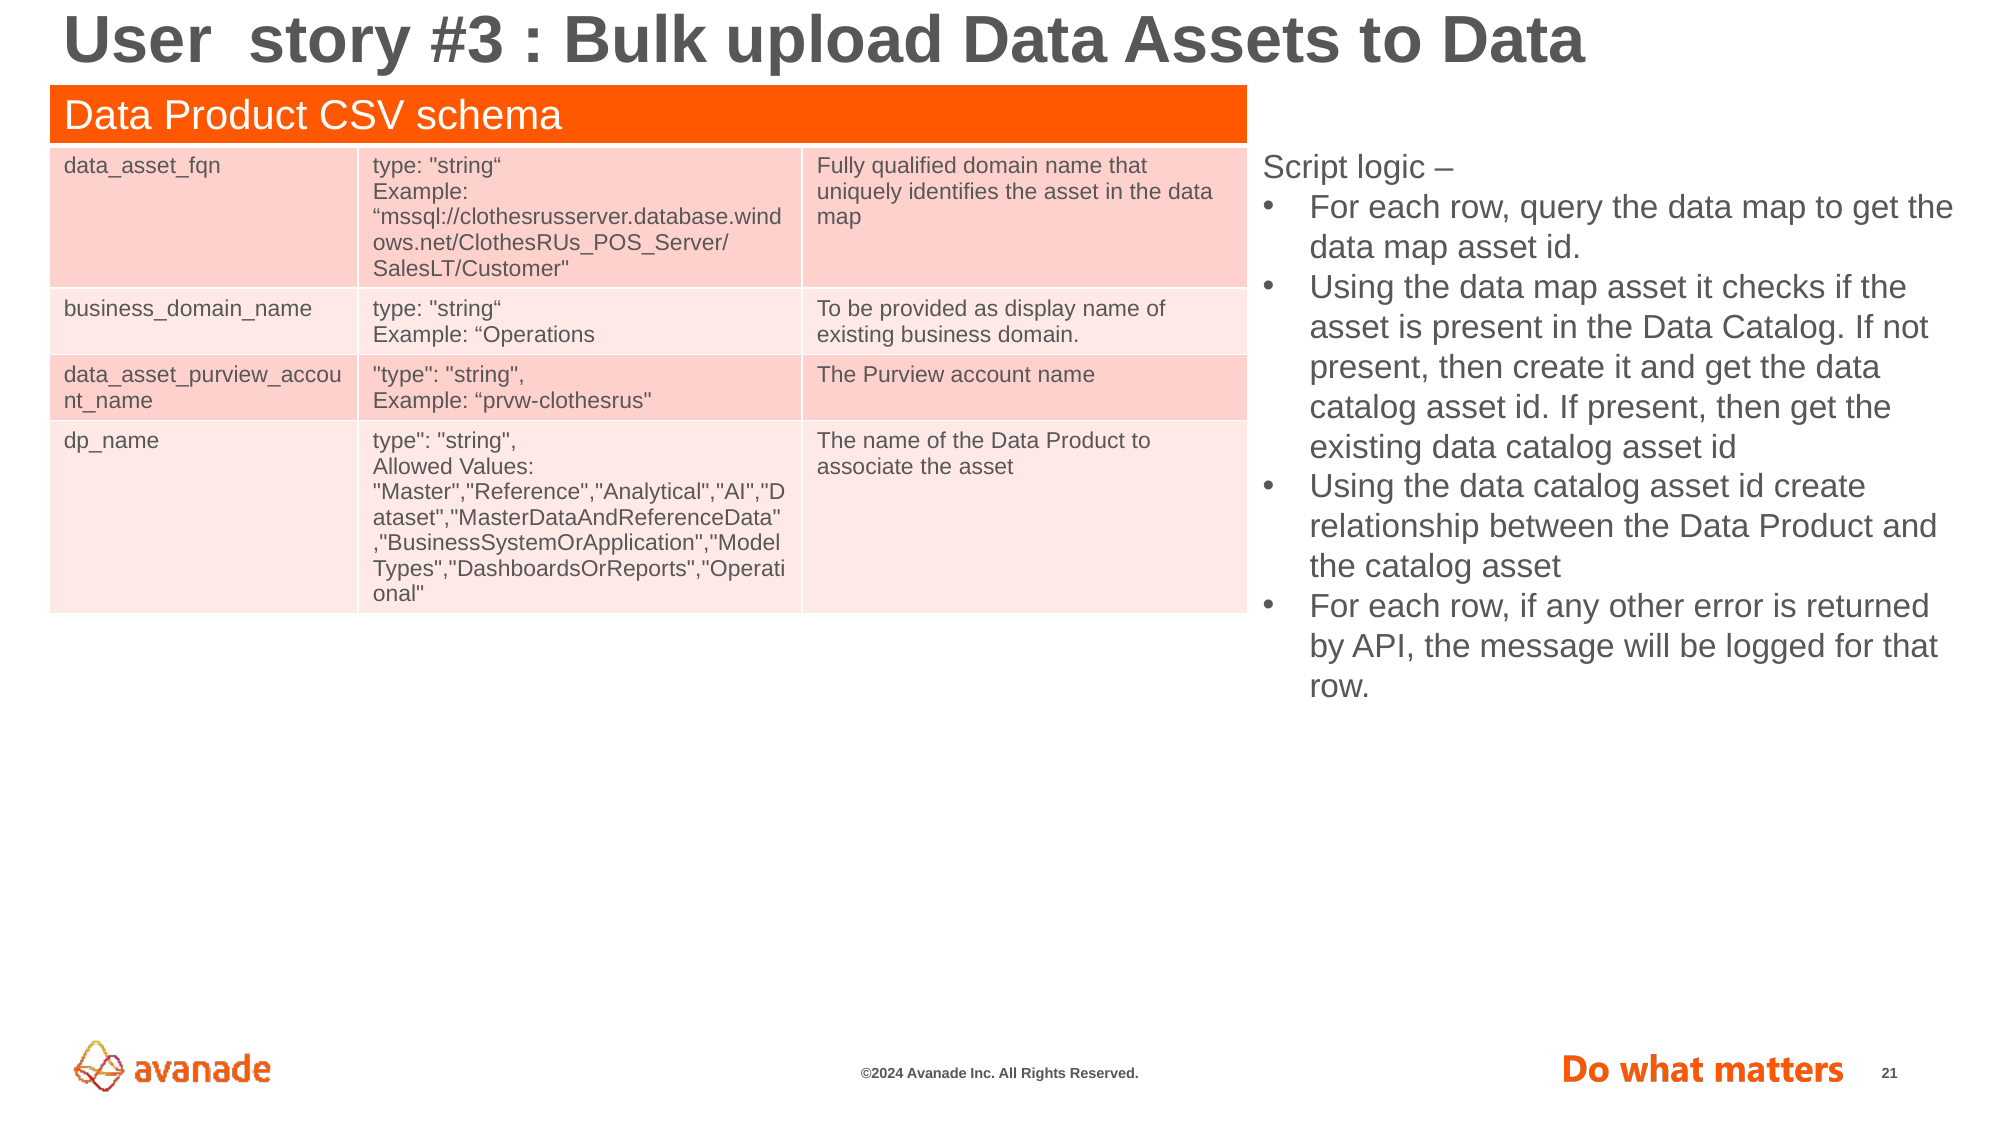

# User  story #3 : Bulk upload Data Assets to Data Products
| Data Product CSV schema |  |  |
| --- | --- | --- |
| data\_asset\_fqn | type: "string“ Example: “mssql://clothesrusserver.database.windows.net/ClothesRUs\_POS\_Server/SalesLT/Customer" | Fully qualified domain name that uniquely identifies the asset in the data map |
| business\_domain\_name | type: "string“ Example: “Operations | To be provided as display name of existing business domain. |
| data\_asset\_purview\_account\_name | "type": "string", Example: “prvw-clothesrus" | The Purview account name |
| dp\_name | type": "string", Allowed Values: "Master","Reference","Analytical","AI","Dataset","MasterDataAndReferenceData","BusinessSystemOrApplication","ModelTypes","DashboardsOrReports","Operational" | The name of the Data Product to associate the asset |
Script logic –
For each row, query the data map to get the data map asset id.
Using the data map asset it checks if the asset is present in the Data Catalog. If not present, then create it and get the data catalog asset id. If present, then get the existing data catalog asset id
Using the data catalog asset id create relationship between the Data Product and the catalog asset
For each row, if any other error is returned by API, the message will be logged for that row.